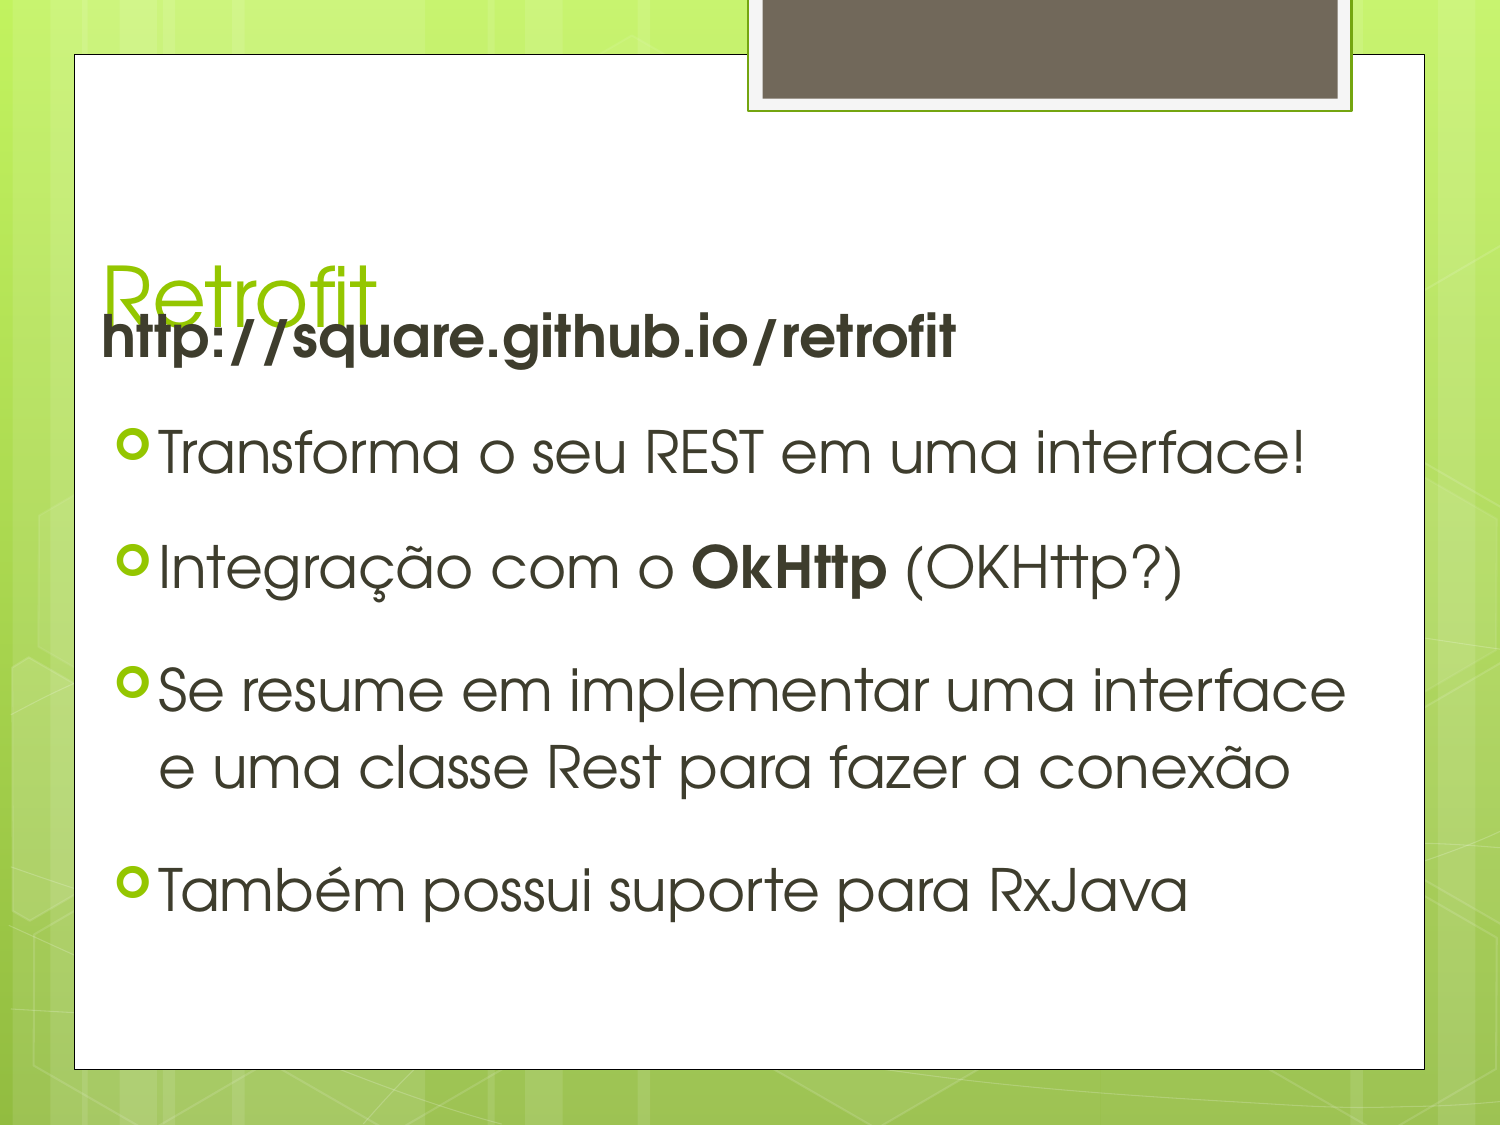

# Retrofit
34
http://square.github.io/retrofit
Transforma o seu REST em uma interface!
Integração com o OkHttp (OKHttp?)
Se resume em implementar uma interface e uma classe Rest para fazer a conexão
Também possui suporte para RxJava